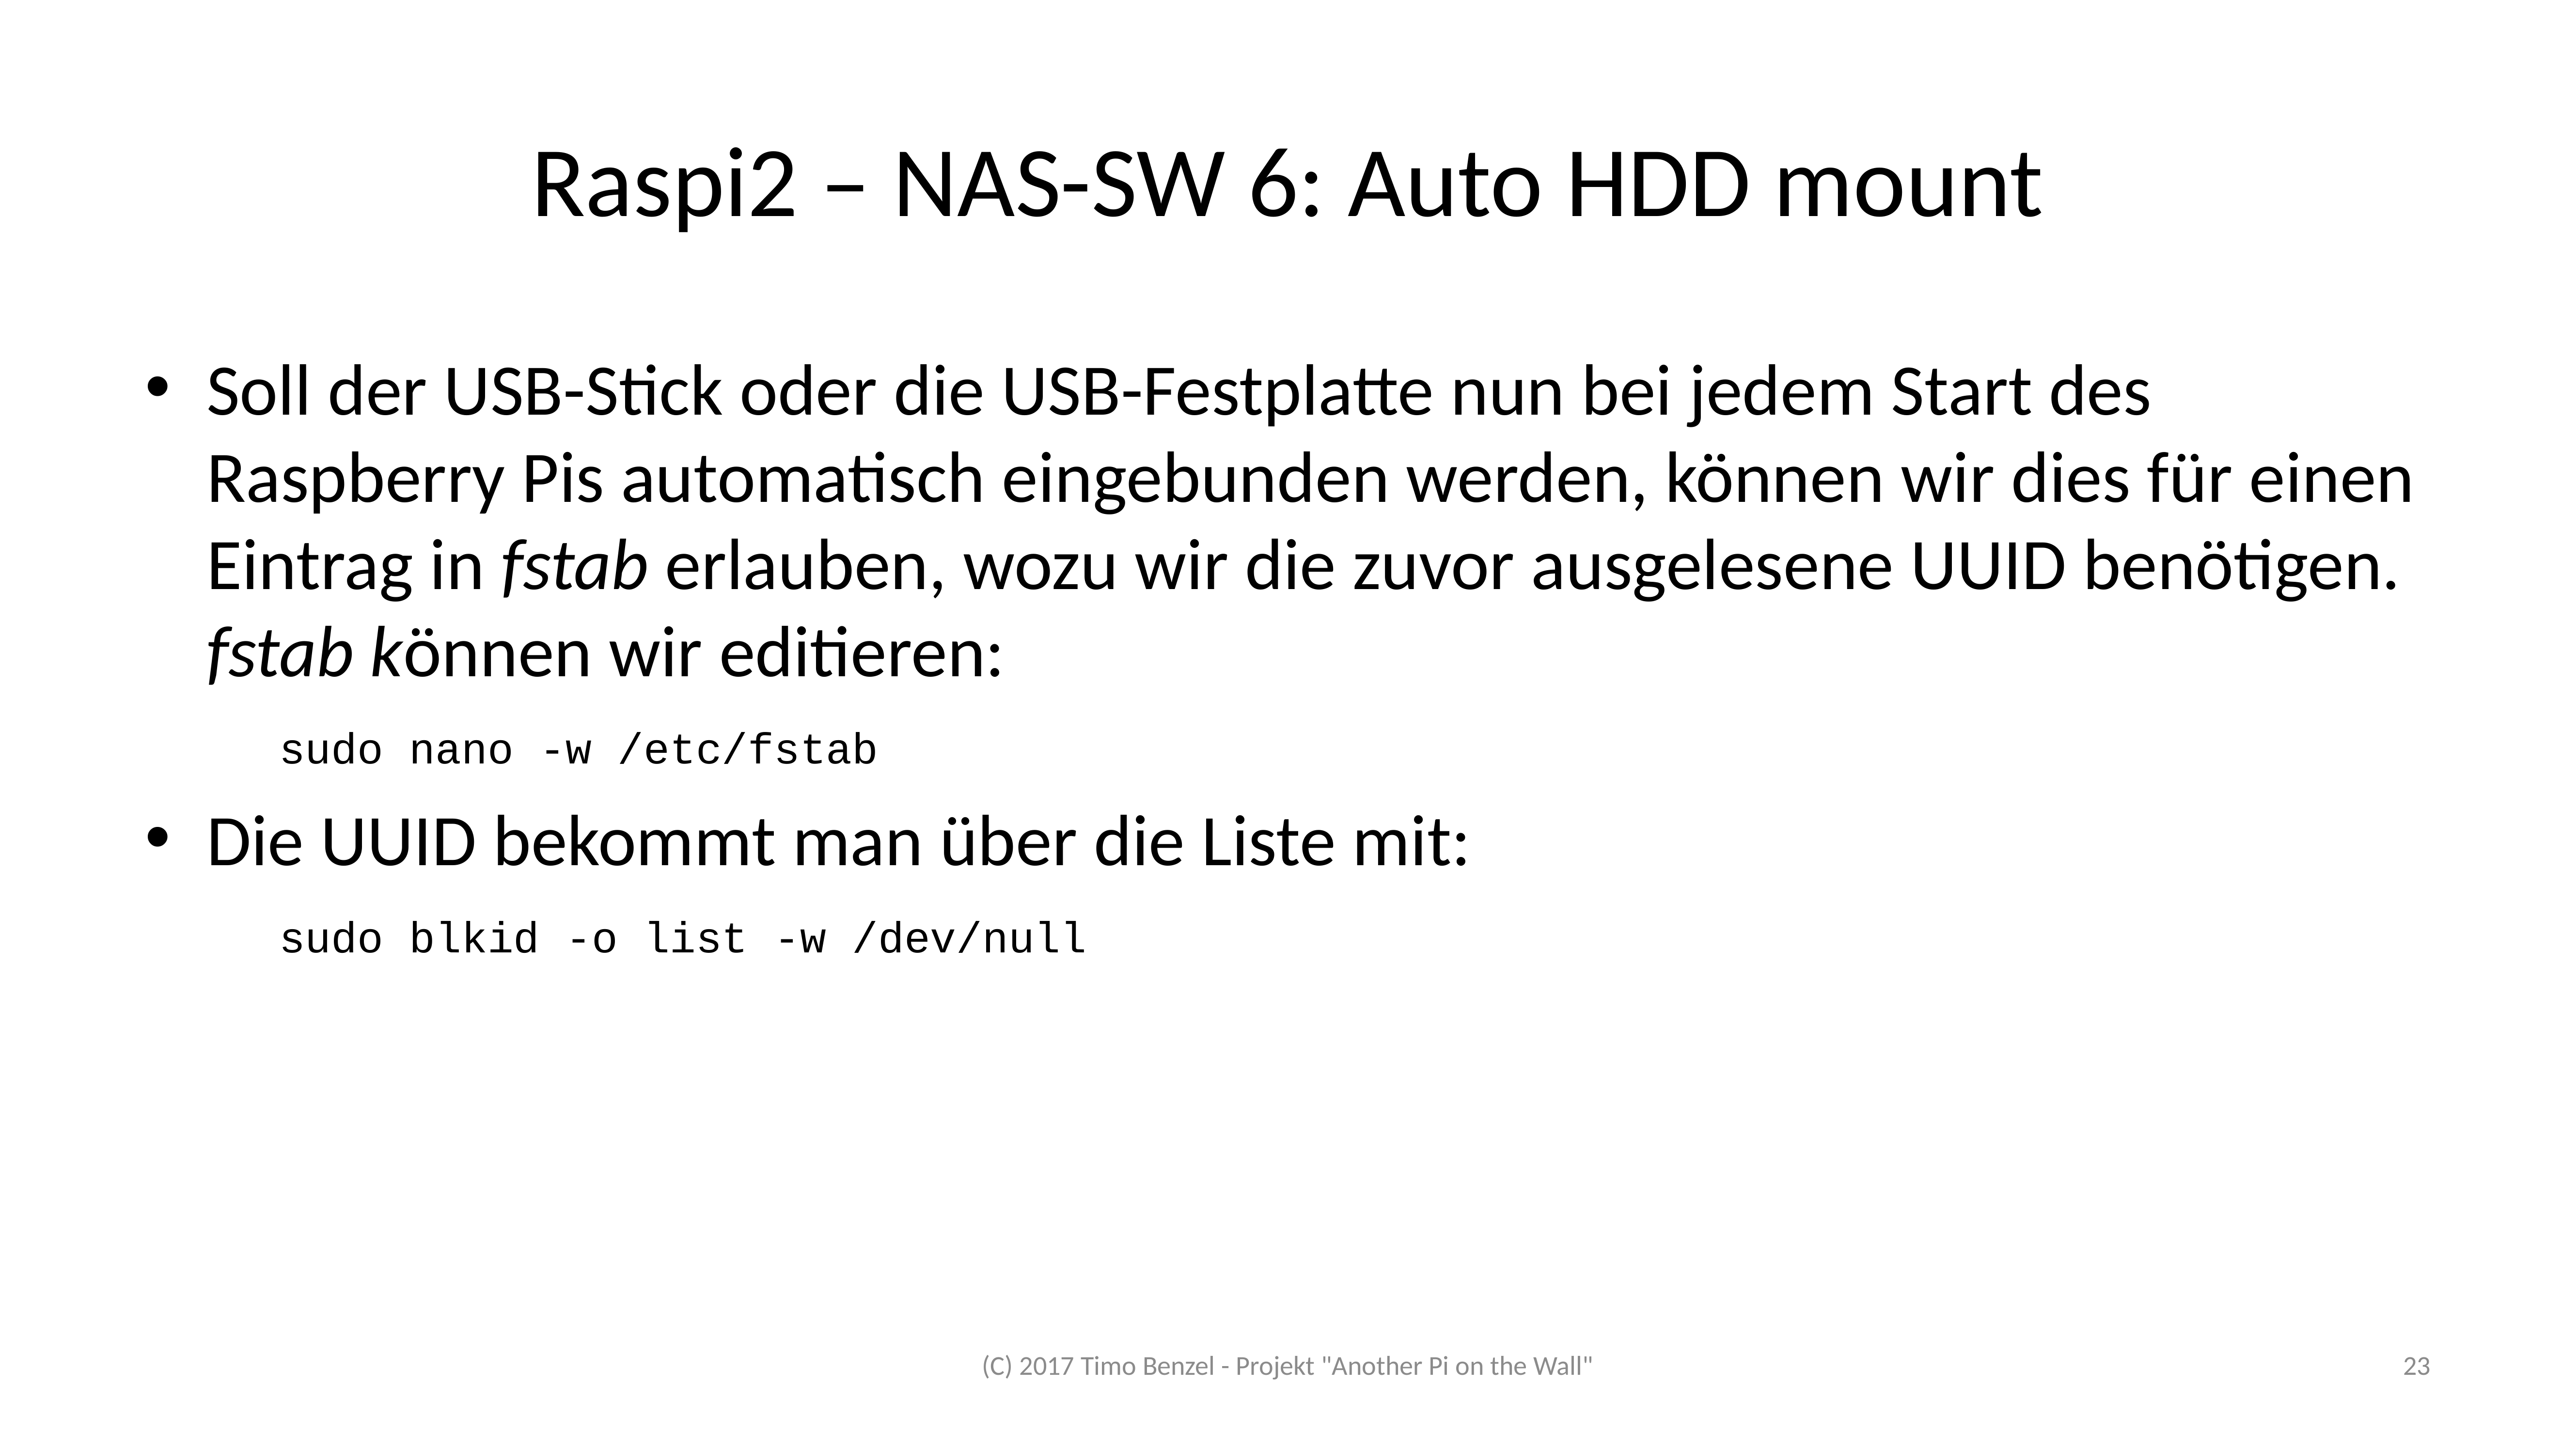

# Raspi2 – NAS-SW 6: Auto HDD mount
Soll der USB-Stick oder die USB-Festplatte nun bei jedem Start des Raspberry Pis automatisch eingebunden werden, können wir dies für einen Eintrag in fstab erlauben, wozu wir die zuvor ausgelesene UUID benötigen. fstab können wir editieren:
	sudo nano -w /etc/fstab
Die UUID bekommt man über die Liste mit:
	sudo blkid -o list -w /dev/null
(C) 2017 Timo Benzel - Projekt "Another Pi on the Wall"
23